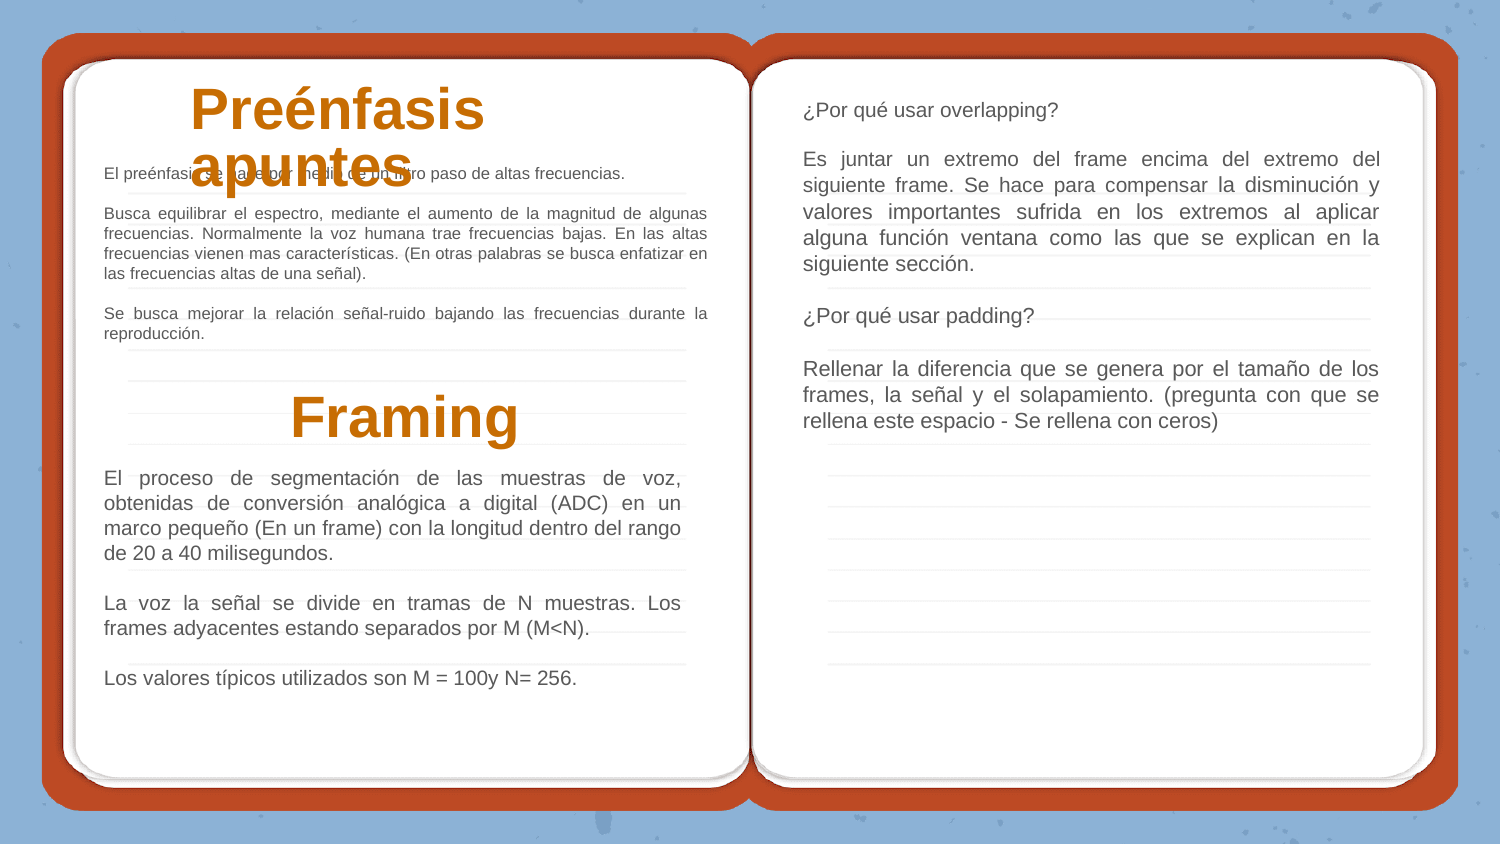

Preénfasis apuntes
¿Por qué usar overlapping?

Es juntar un extremo del frame encima del extremo del siguiente frame. Se hace para compensar la disminución y valores importantes sufrida en los extremos al aplicar alguna función ventana como las que se explican en la siguiente sección.

¿Por qué usar padding?

Rellenar la diferencia que se genera por el tamaño de los frames, la señal y el solapamiento. (pregunta con que se rellena este espacio - Se rellena con ceros)

El preénfasis se hace por medio de un filtro paso de altas frecuencias.

Busca equilibrar el espectro, mediante el aumento de la magnitud de algunas frecuencias. Normalmente la voz humana trae frecuencias bajas. En las altas frecuencias vienen mas características. (En otras palabras se busca enfatizar en las frecuencias altas de una señal).

Se busca mejorar la relación señal-ruido bajando las frecuencias durante la reproducción.

# Framing
El proceso de segmentación de las muestras de voz, obtenidas de conversión analógica a digital (ADC) en un marco pequeño (En un frame) con la longitud dentro del rango de 20 a 40 milisegundos.

La voz la señal se divide en tramas de N muestras. Los frames adyacentes estando separados por M (M<N).

Los valores típicos utilizados son M = 100y N= 256.